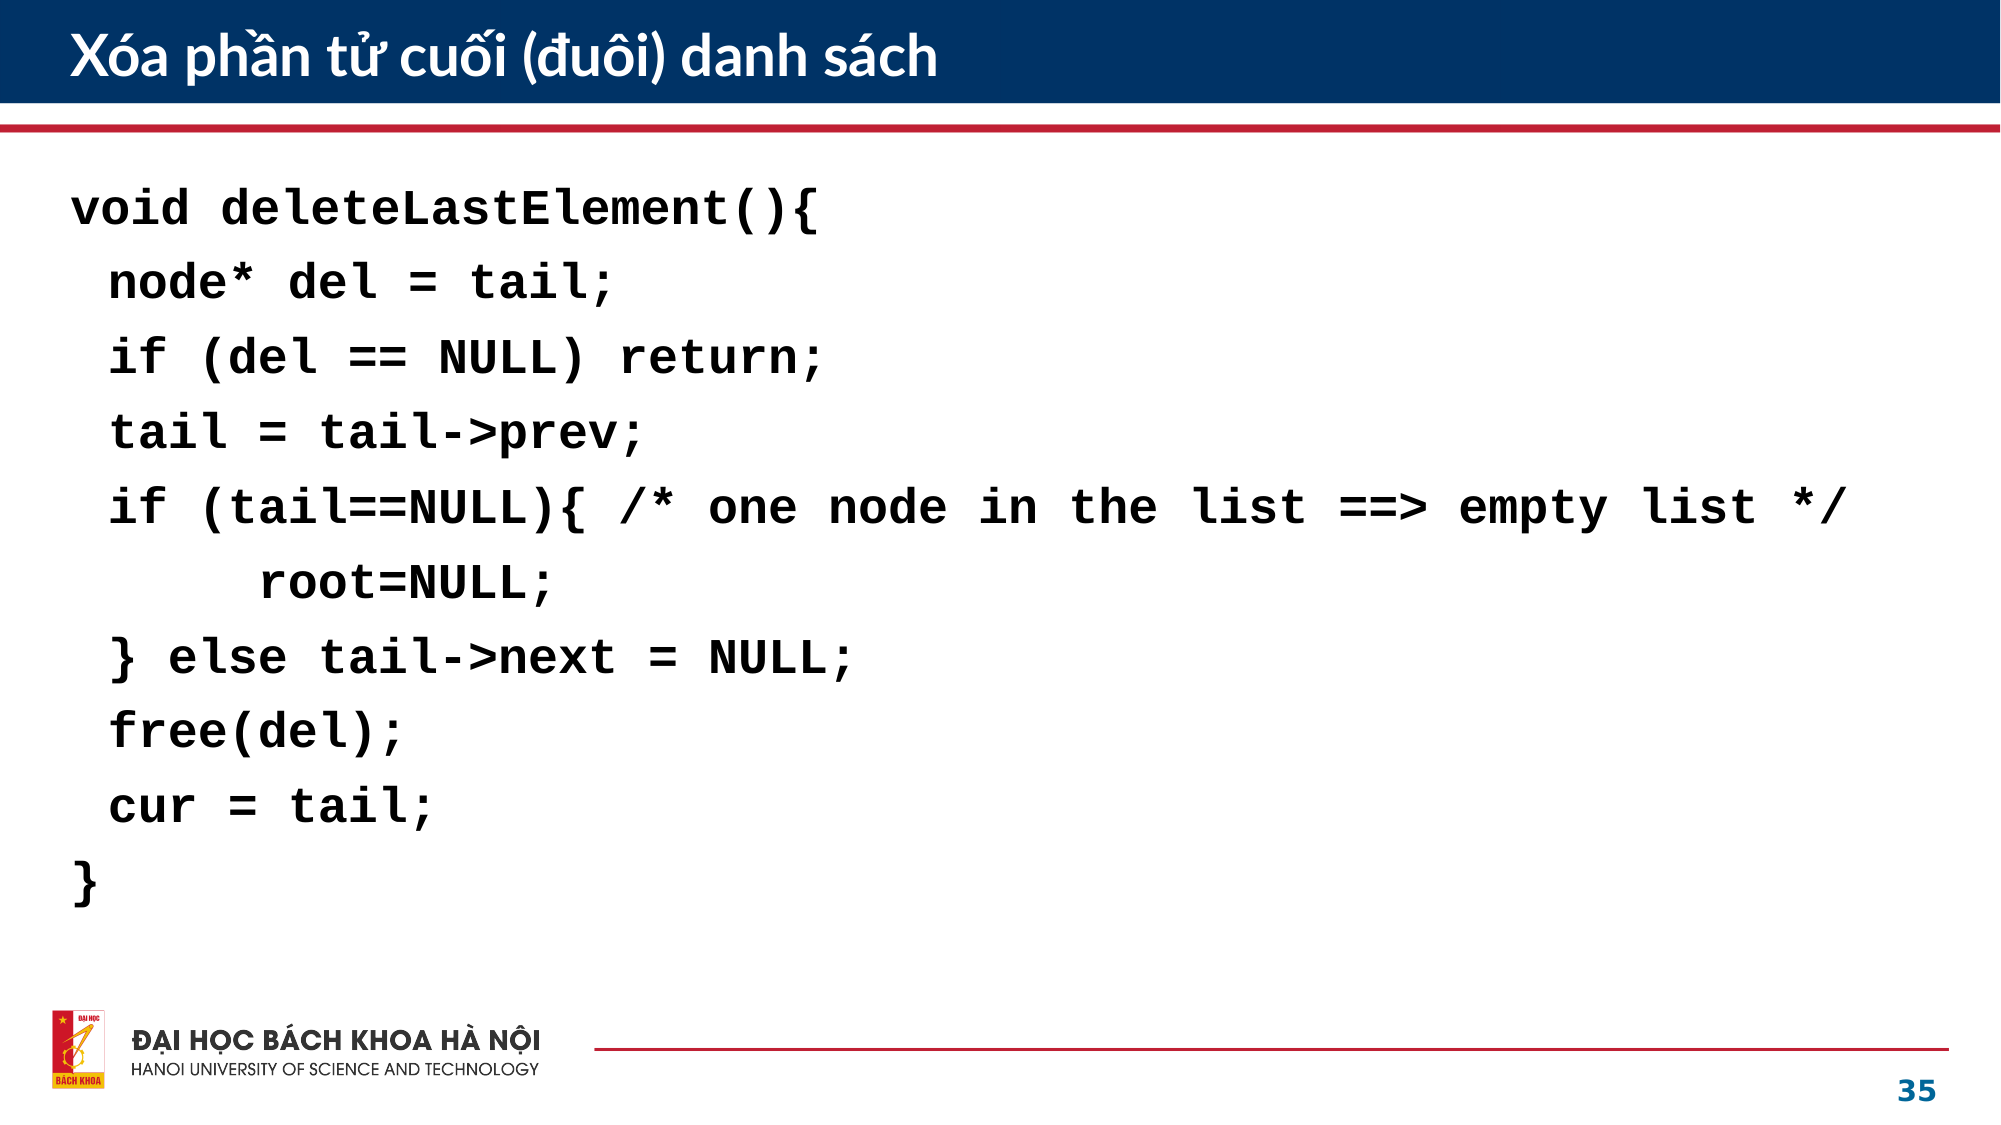

# Xóa phần tử cuối (đuôi) danh sách
void deleteLastElement(){
	node* del = tail;
	if (del == NULL) return;
	tail = tail->prev;
	if (tail==NULL){ /* one node in the list ==> empty list */
		root=NULL;
	} else tail->next = NULL;
	free(del);
	cur = tail;
}
35